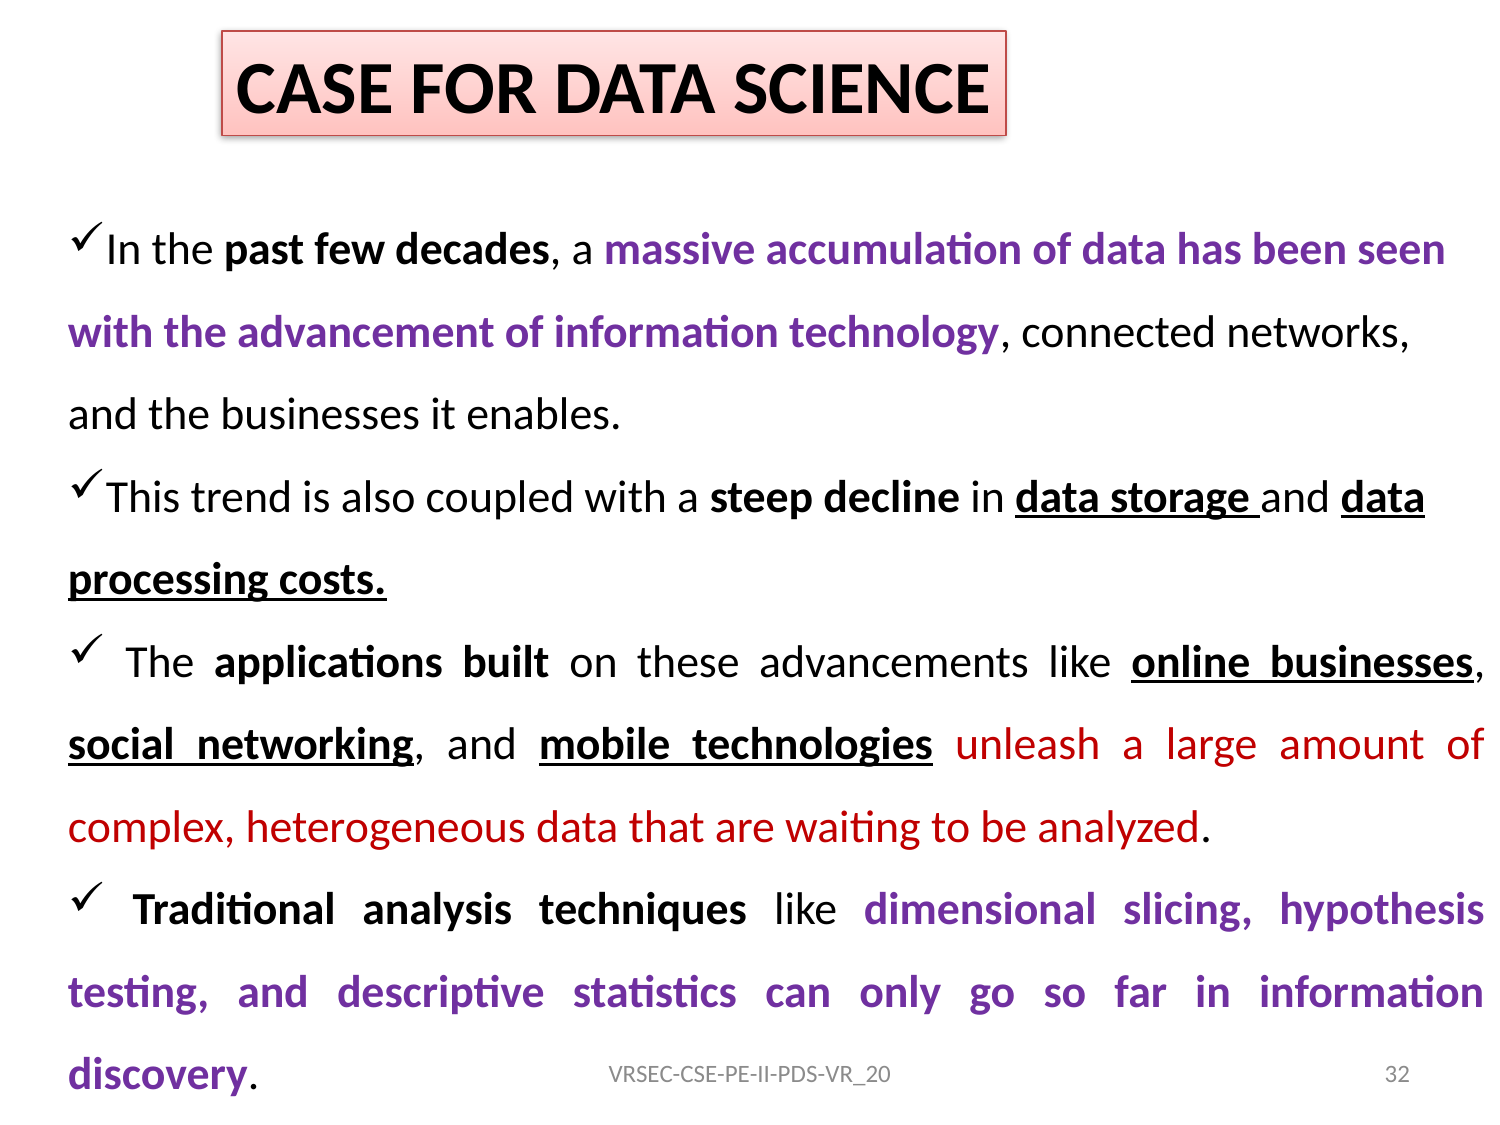

CASE FOR DATA SCIENCE
In the past few decades, a massive accumulation of data has been seen with the advancement of information technology, connected networks, and the businesses it enables.
This trend is also coupled with a steep decline in data storage and data processing costs.
 The applications built on these advancements like online businesses, social networking, and mobile technologies unleash a large amount of complex, heterogeneous data that are waiting to be analyzed.
 Traditional analysis techniques like dimensional slicing, hypothesis testing, and descriptive statistics can only go so far in information discovery.
VRSEC-CSE-PE-II-PDS-VR_20
32